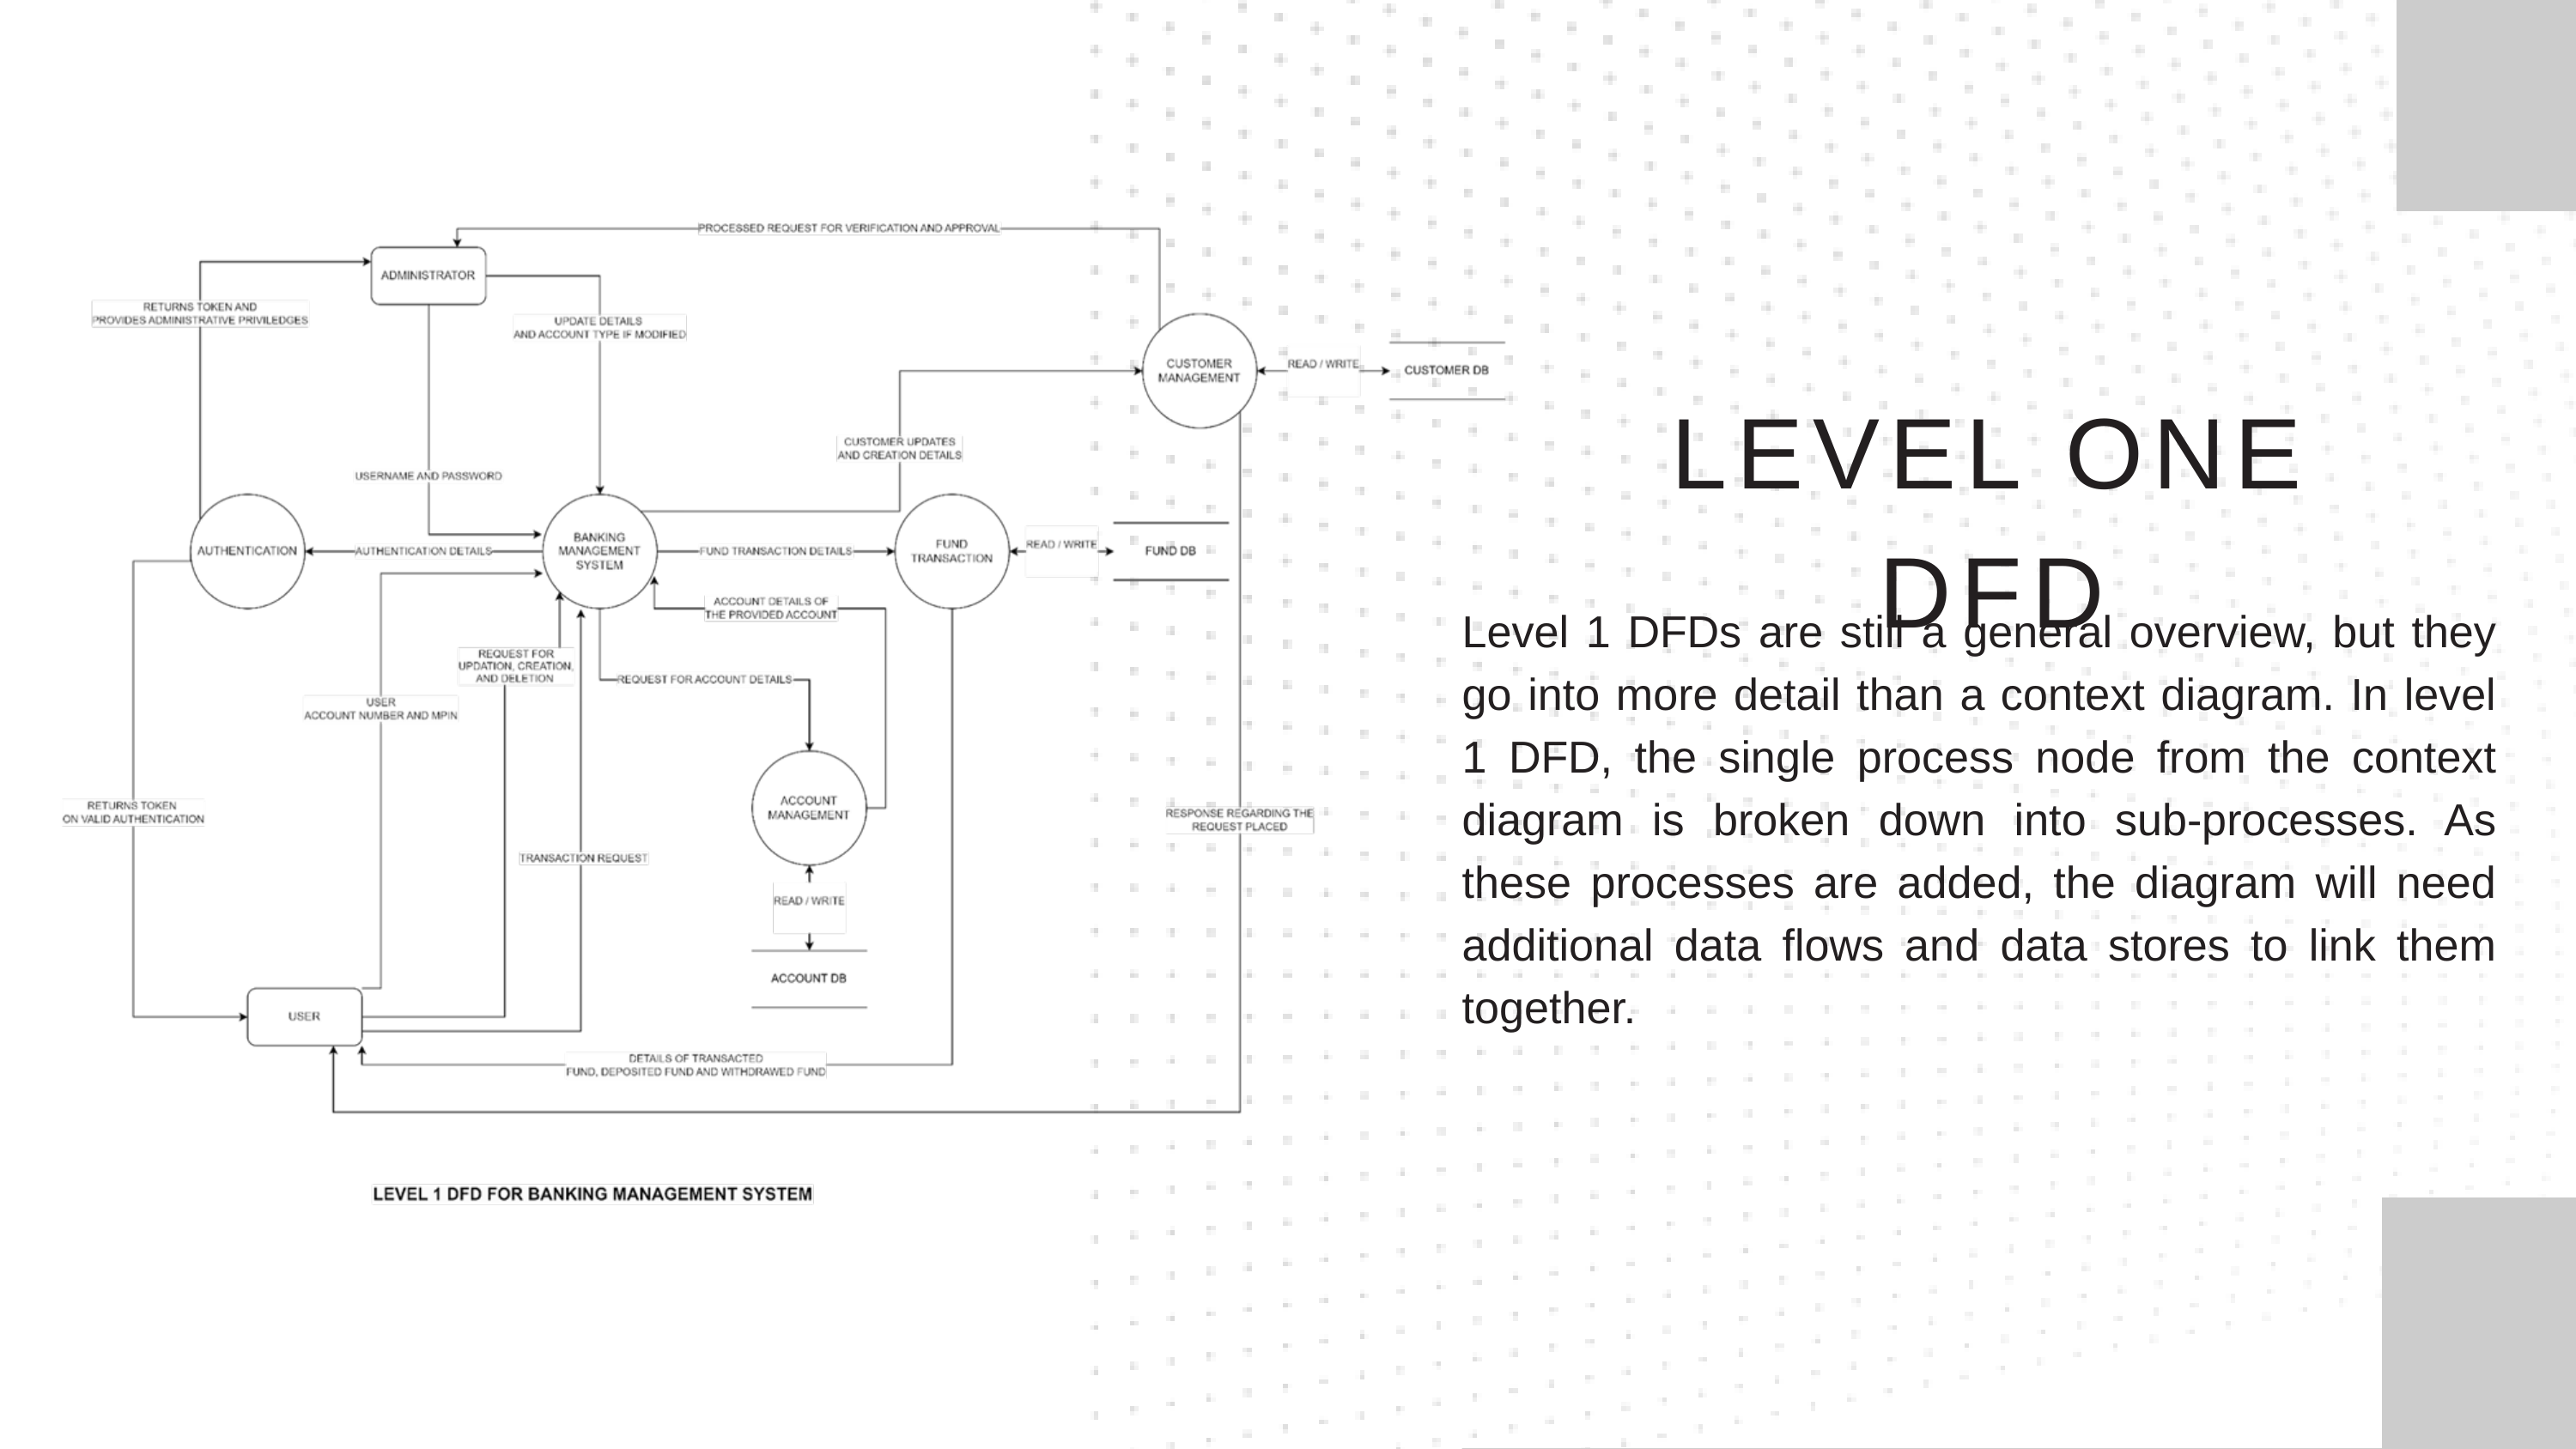

LEVEL ONE DFD
Level 1 DFDs are still a general overview, but they go into more detail than a context diagram. In level 1 DFD, the single process node from the context diagram is broken down into sub-processes. As these processes are added, the diagram will need additional data flows and data stores to link them together.